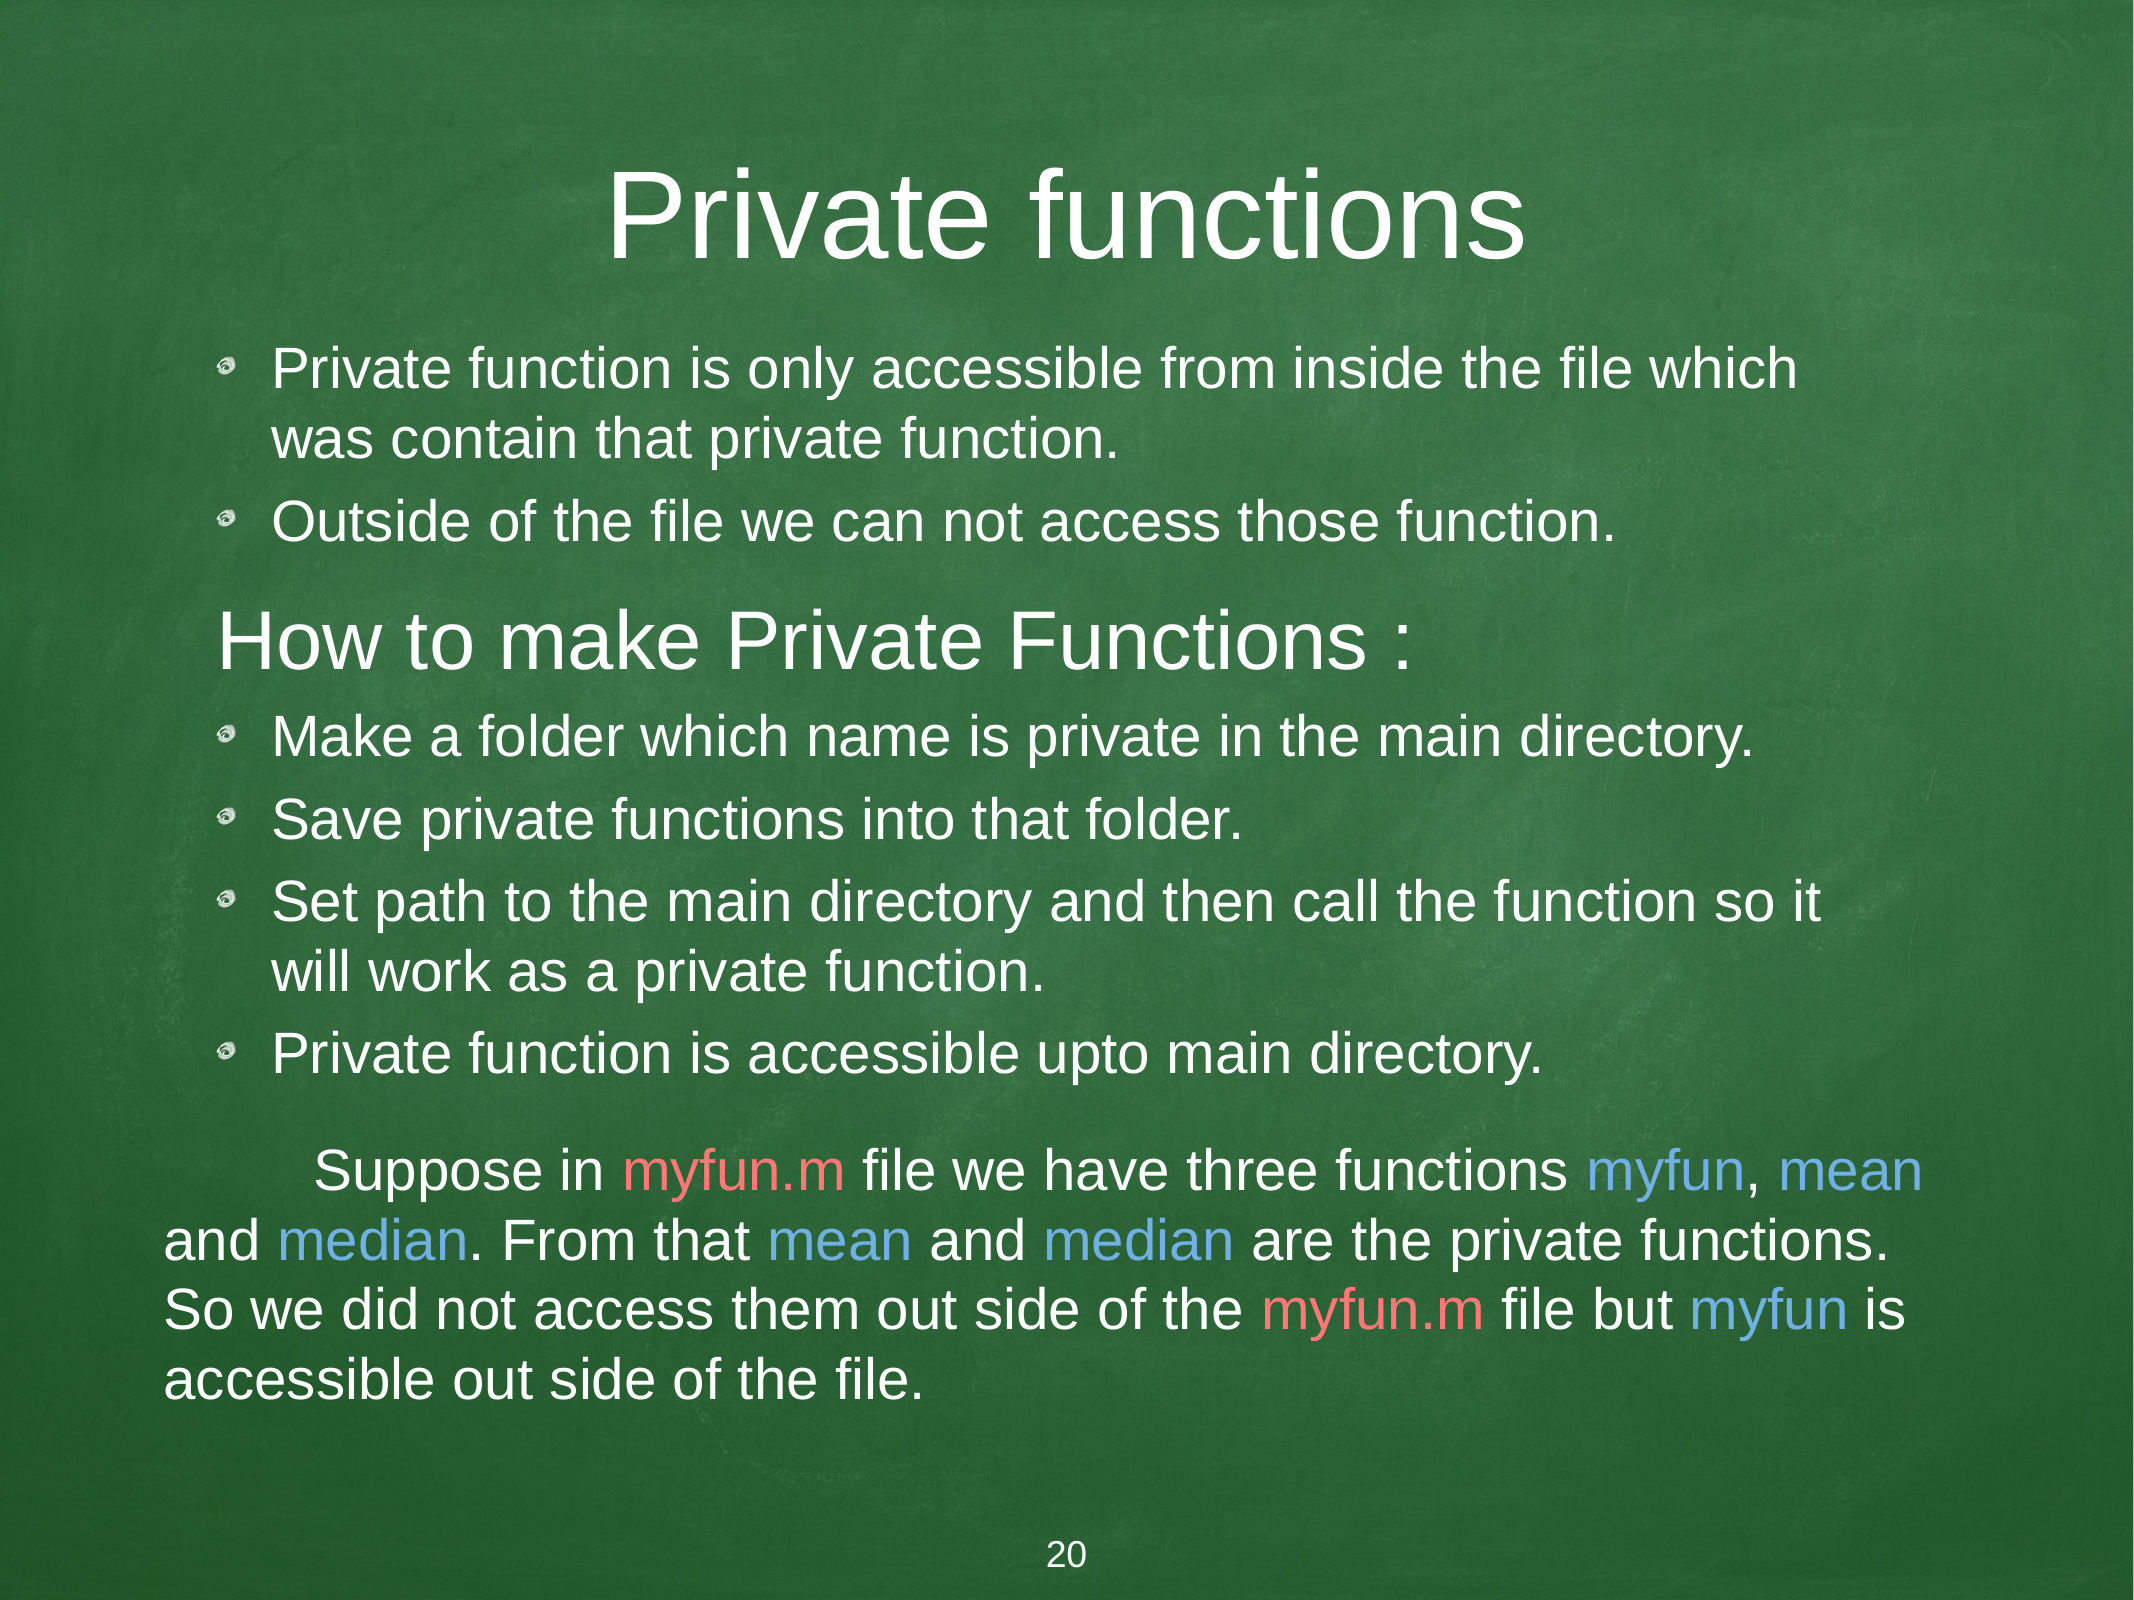

# Private functions
Private function is only accessible from inside the file which was contain that private function.
Outside of the file we can not access those function.
How to make Private Functions :
Make a folder which name is private in the main directory.
Save private functions into that folder.
Set path to the main directory and then call the function so it will work as a private function.
Private function is accessible upto main directory.
	Suppose in myfun.m file we have three functions myfun, mean and median. From that mean and median are the private functions. So we did not access them out side of the myfun.m file but myfun is accessible out side of the file.
20